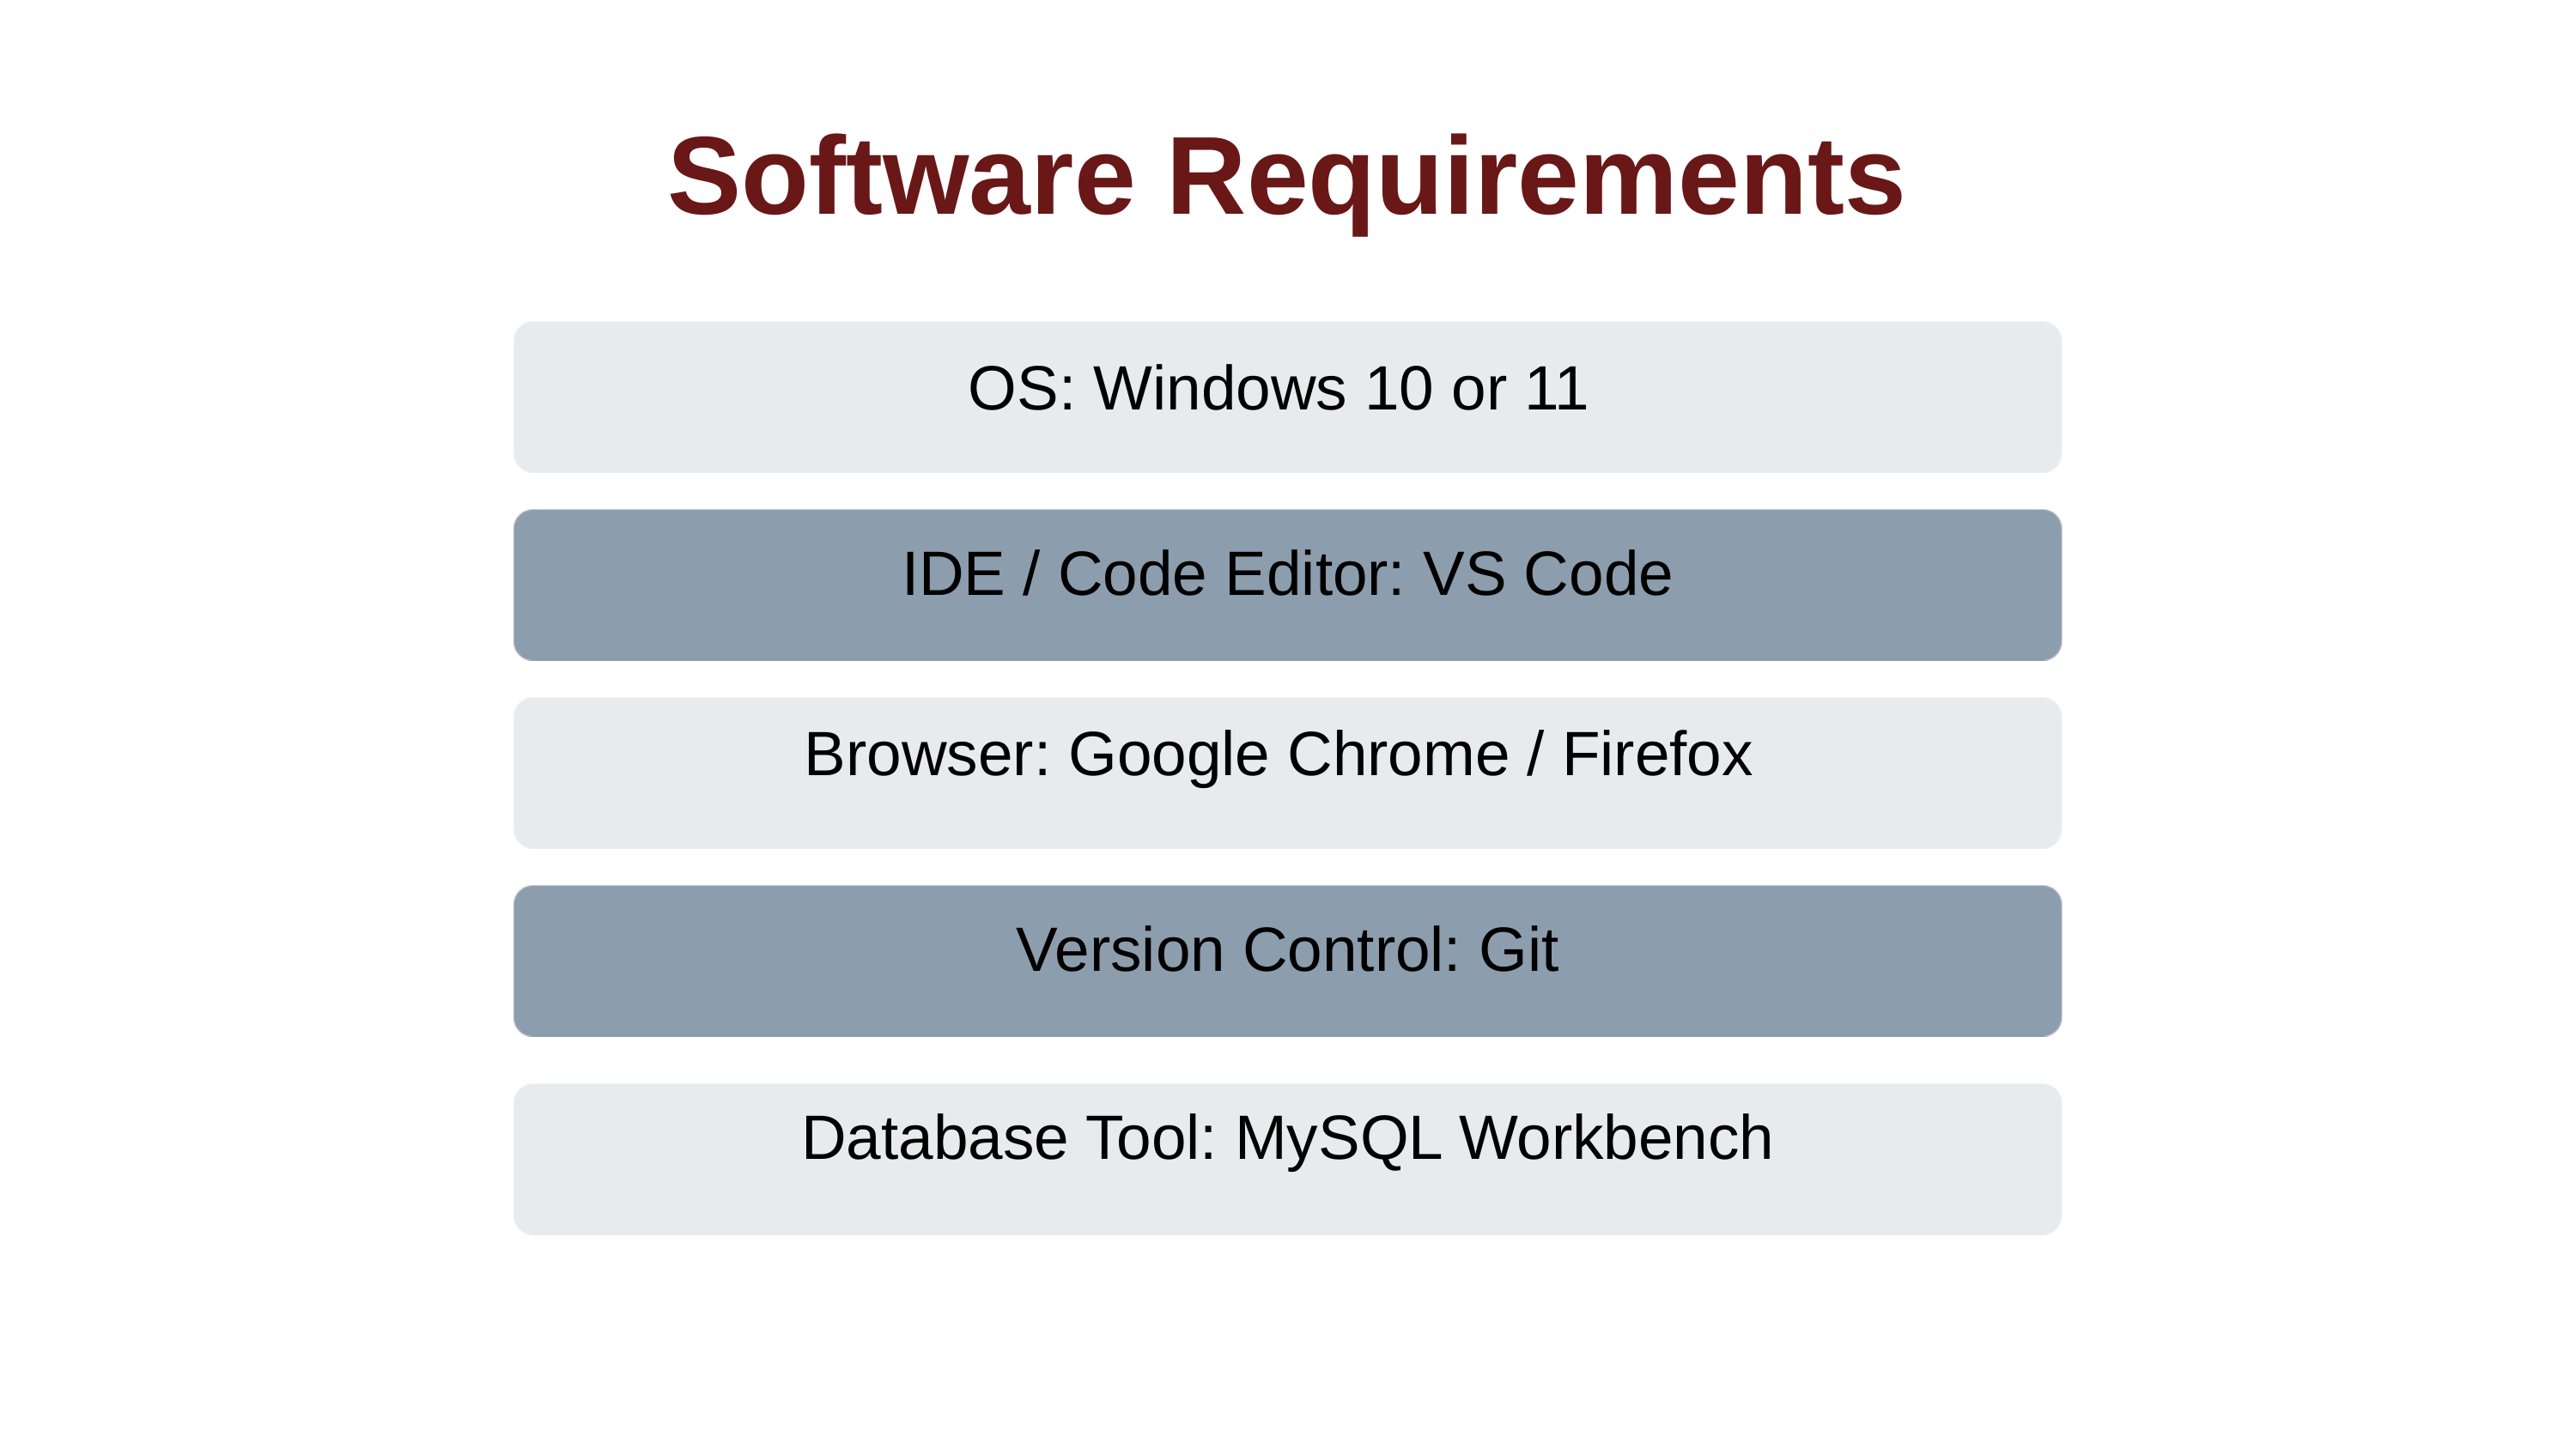

Software Requirements

OS: Windows 10 or 11

IDE / Code Editor: VS Code

Browser: Google Chrome / Firefox

Version Control: Git

Database Tool: MySQL Workbench